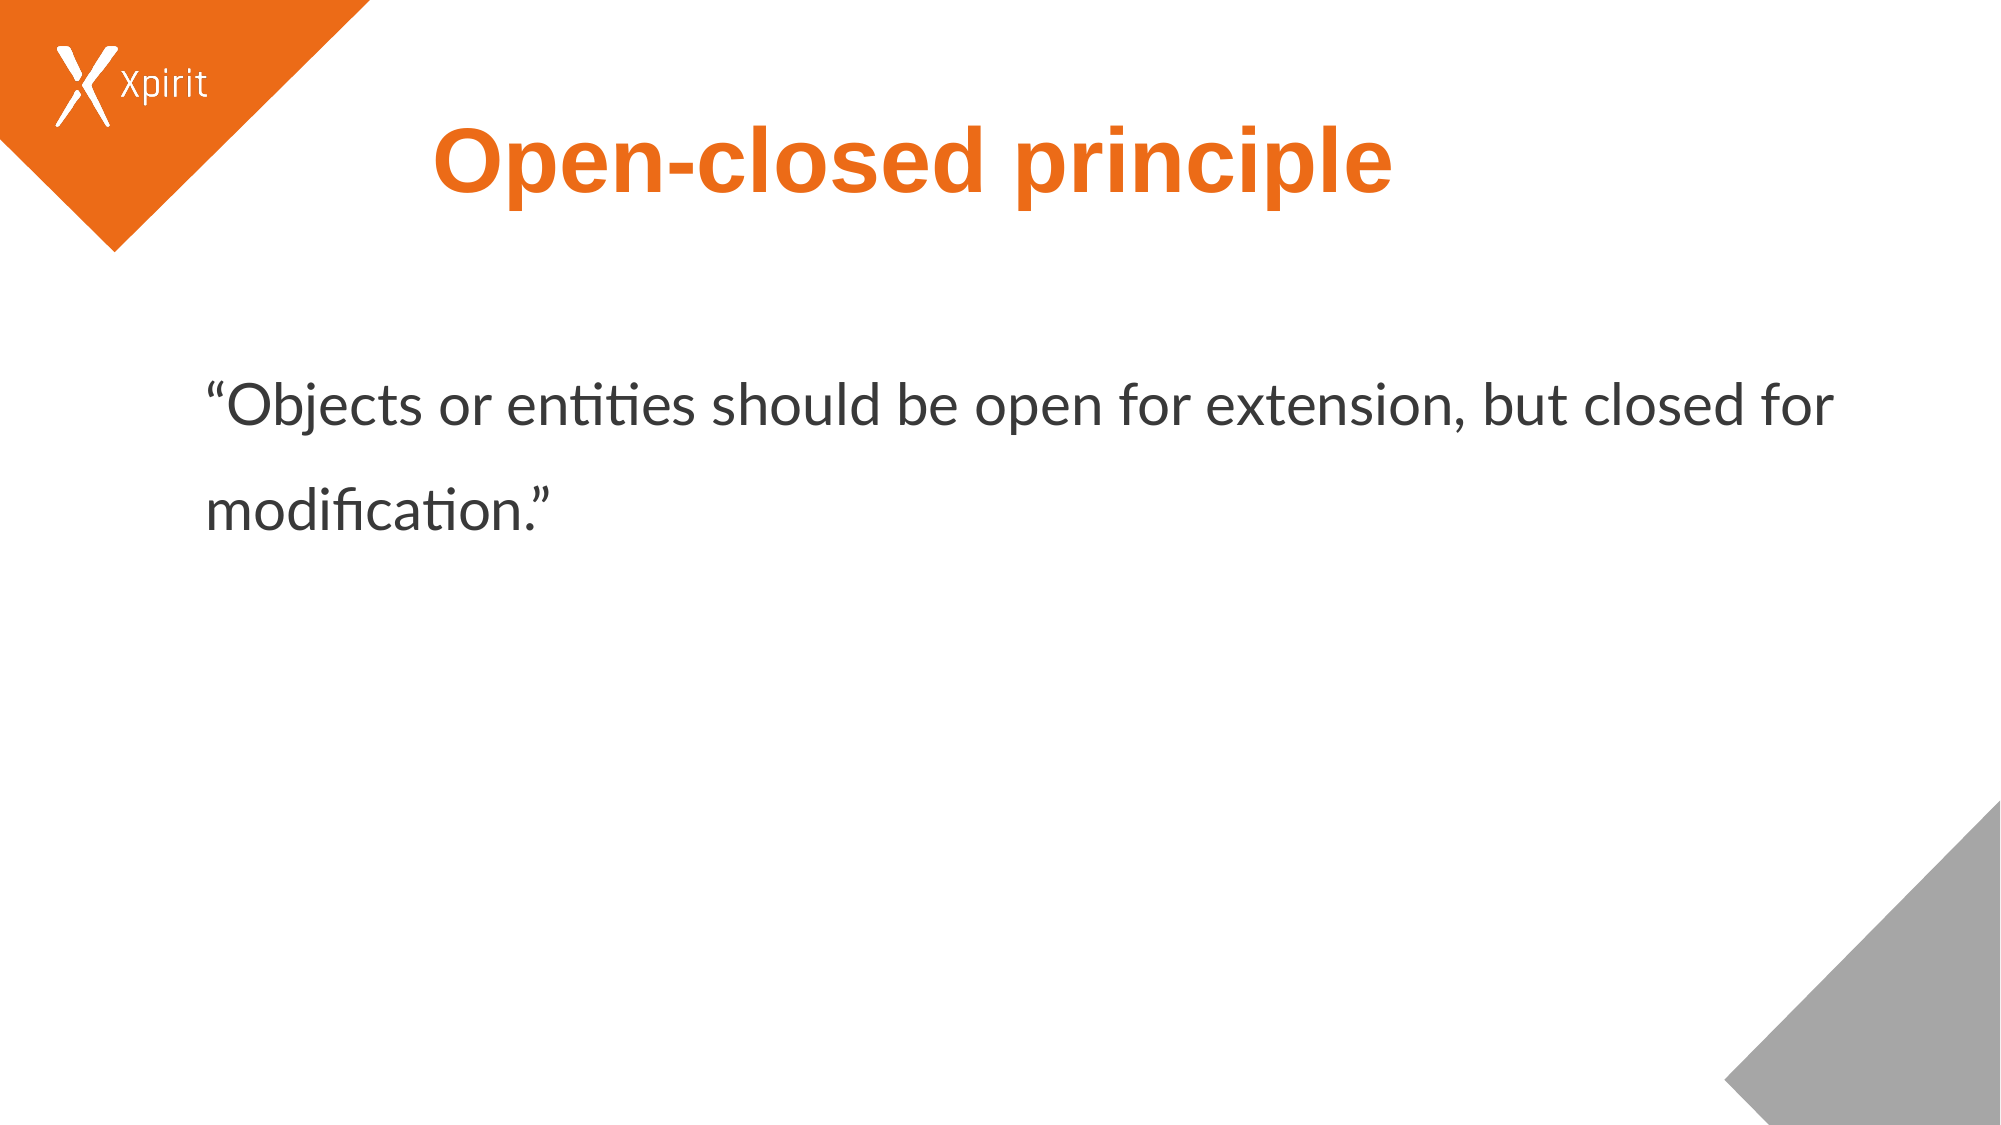

# Open-closed principle
“Objects or entities should be open for extension, but closed for modification.”
34